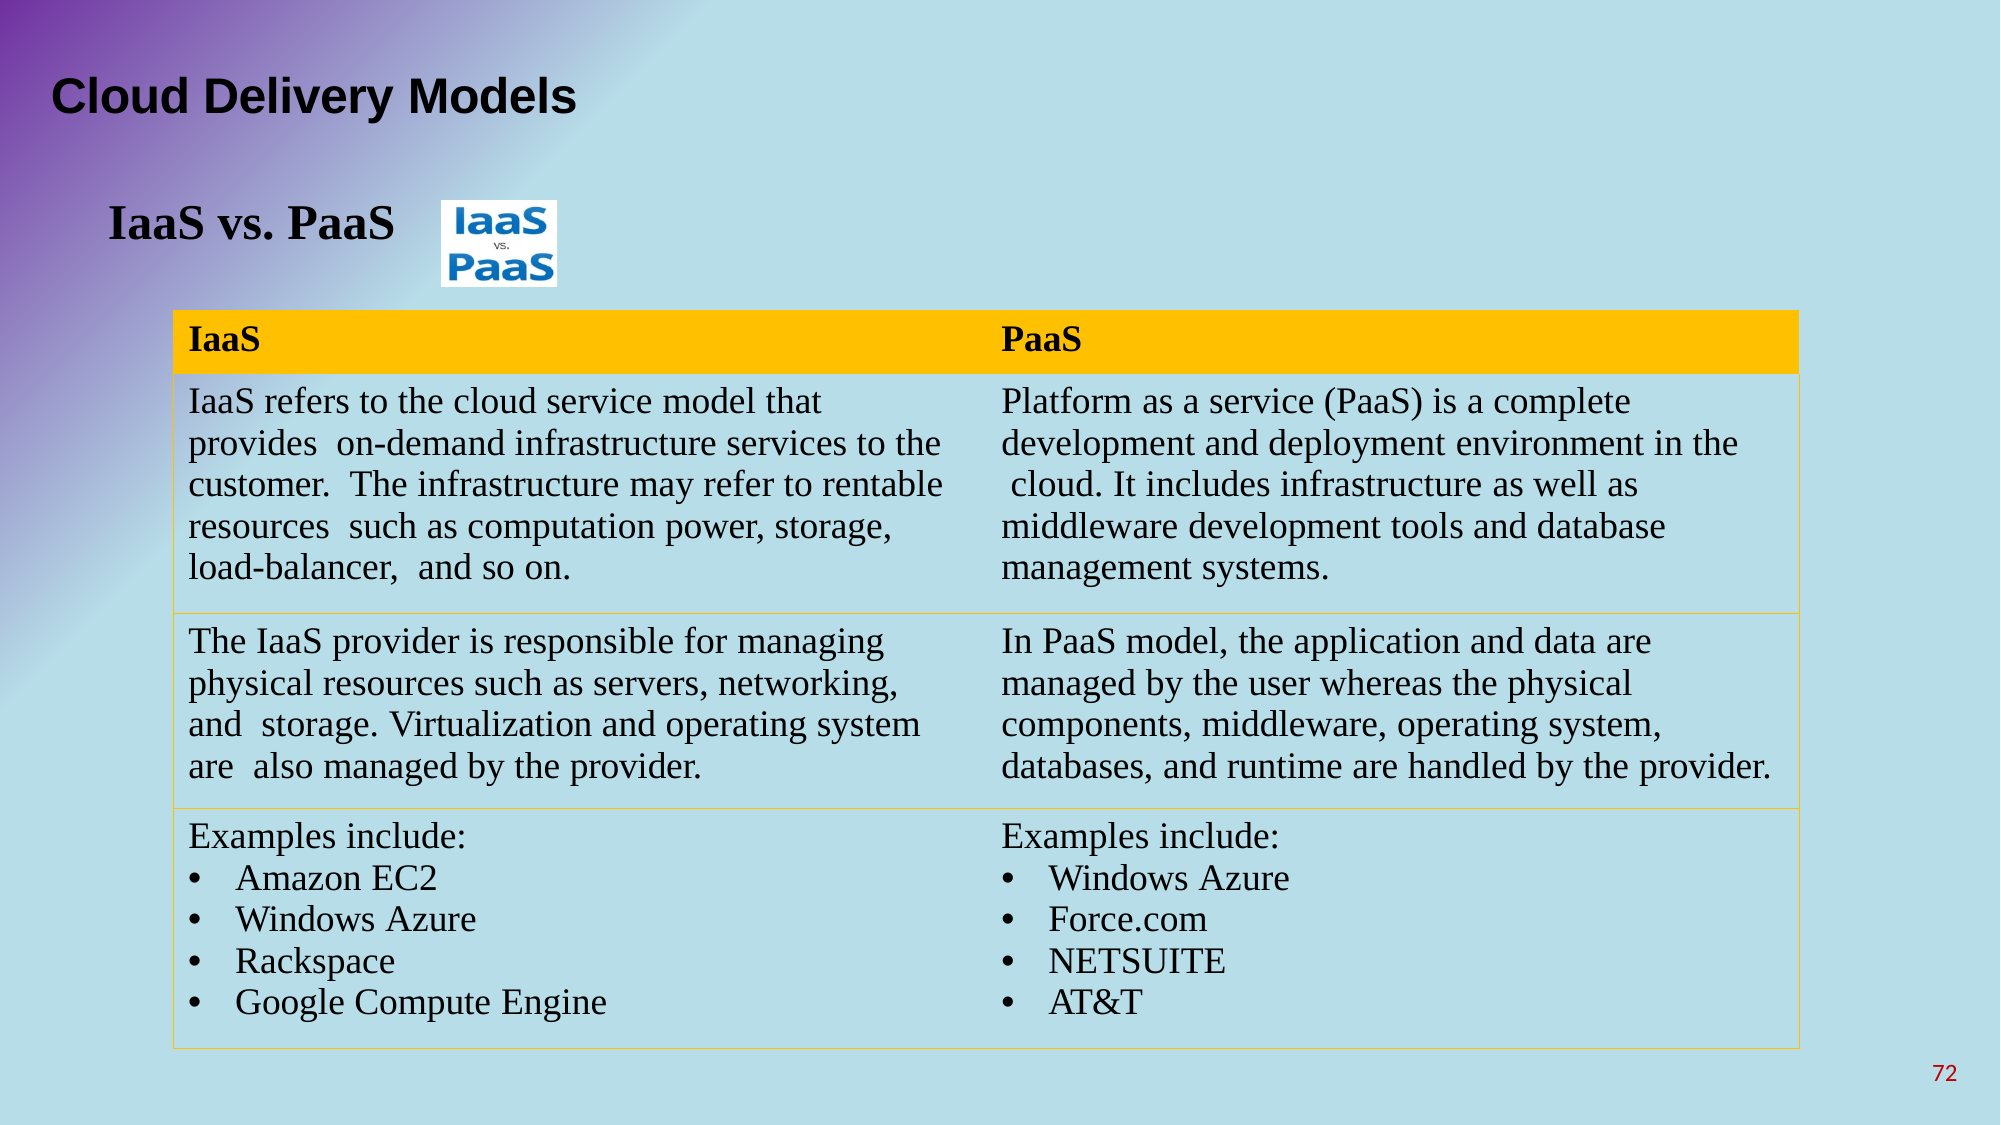

# Cloud Delivery Models
IaaS vs. PaaS

| IaaS | PaaS |
| --- | --- |
| IaaS refers to the cloud service model that provides on-demand infrastructure services to the customer. The infrastructure may refer to rentable resources such as computation power, storage, load-balancer, and so on. | Platform as a service (PaaS) is a complete development and deployment environment in the cloud. It includes infrastructure as well as middleware development tools and database management systems. |
| The IaaS provider is responsible for managing physical resources such as servers, networking, and storage. Virtualization and operating system are also managed by the provider. | In PaaS model, the application and data are managed by the user whereas the physical components, middleware, operating system, databases, and runtime are handled by the provider. |
| Examples include: Amazon EC2 Windows Azure Rackspace Google Compute Engine | Examples include: Windows Azure Force.com NETSUITE AT&T |
72